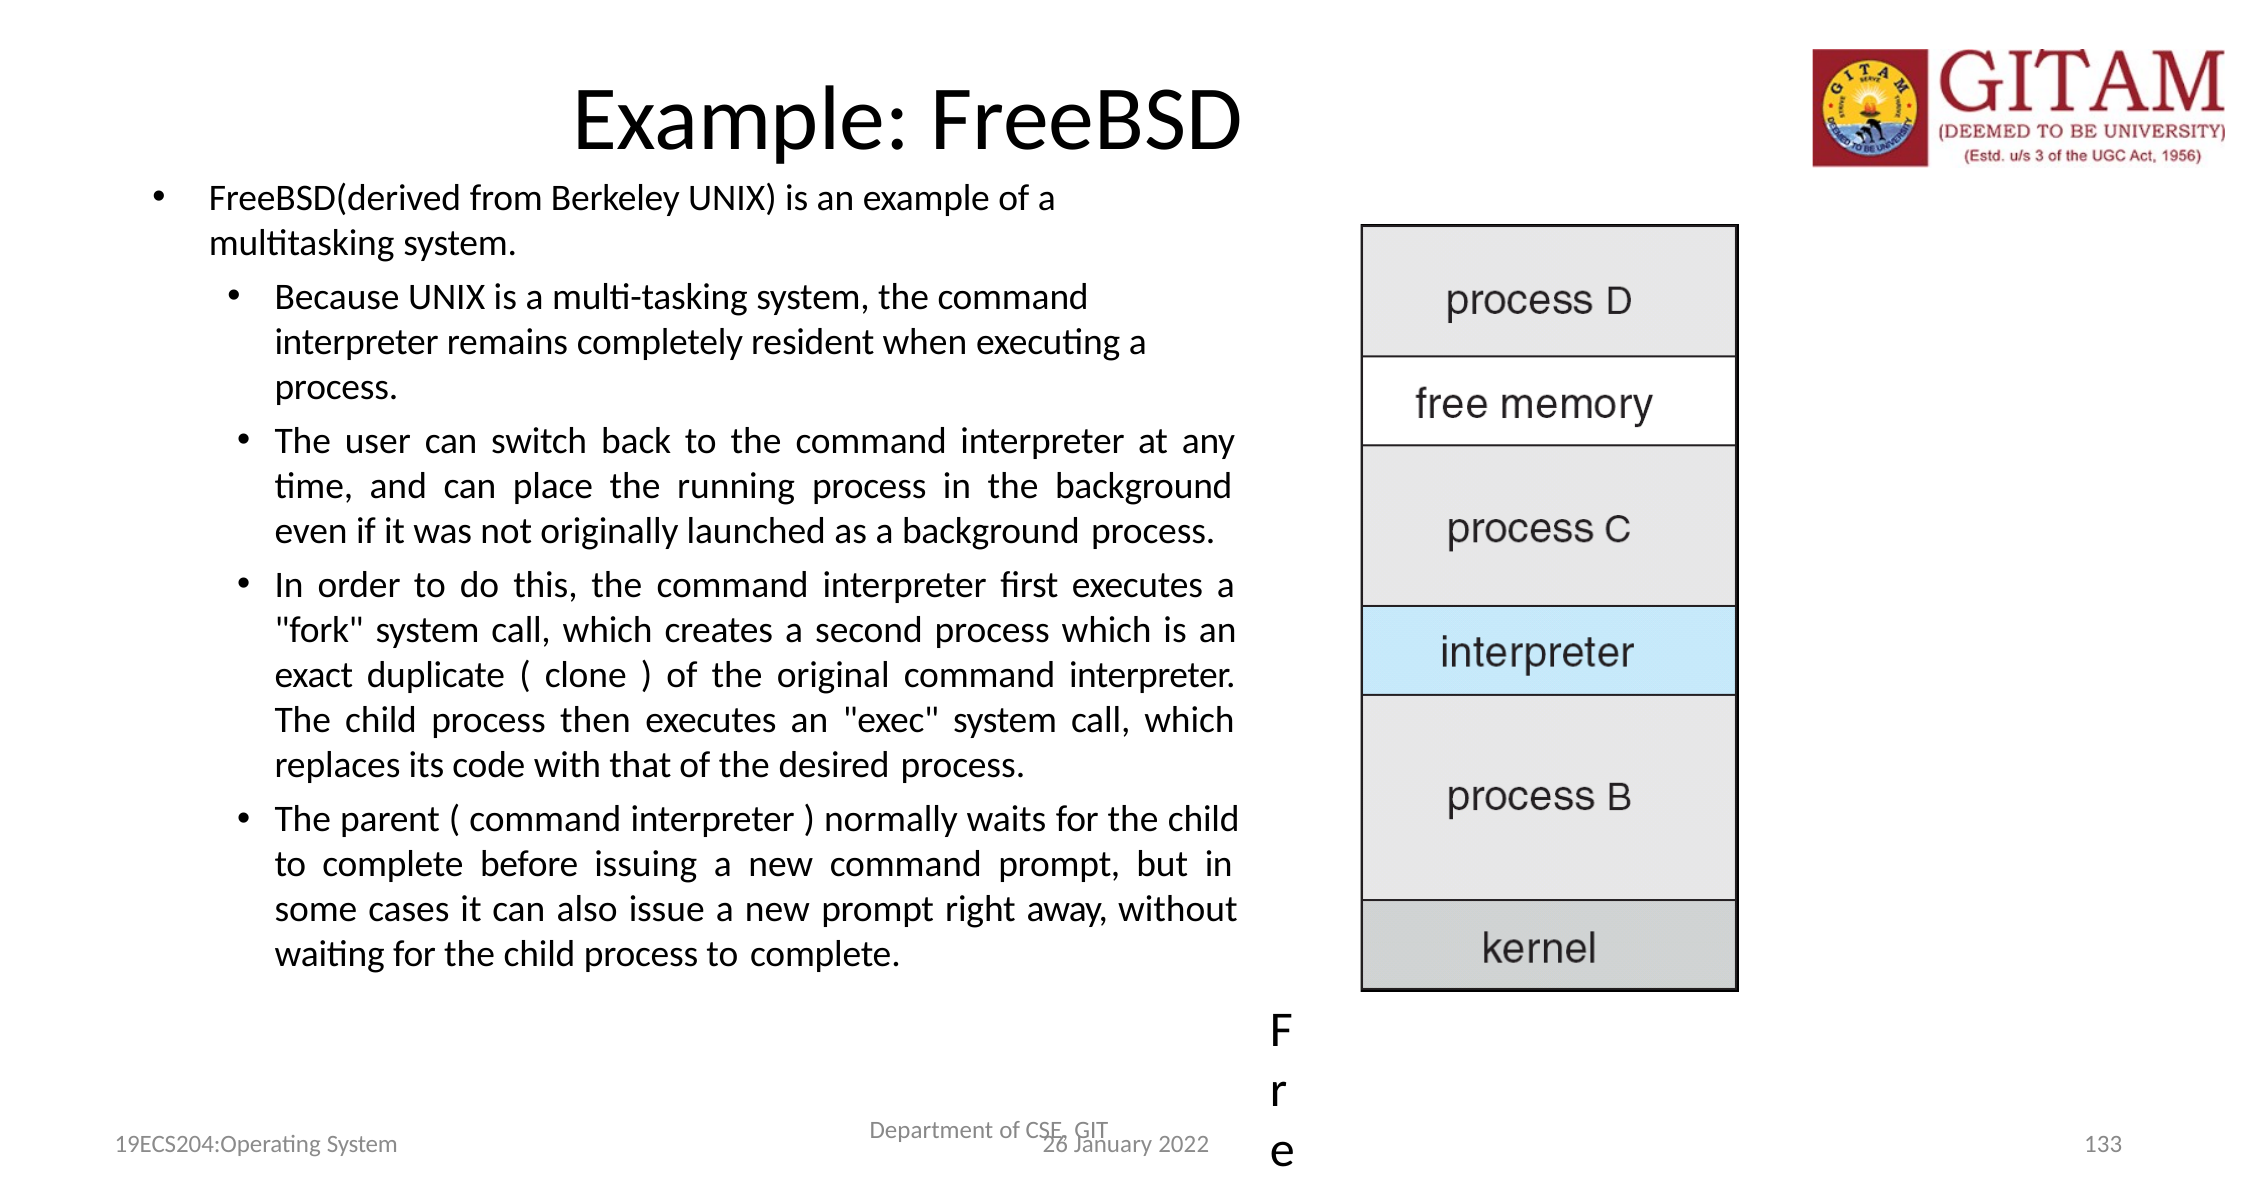

19ECS204:Operating System
26 January 2022

# Example: FreeBSD
FreeBSD(derived from Berkeley UNIX) is an example of a  multitasking system.
Because UNIX is a multi-tasking system, the command  interpreter remains completely resident when executing a  process.
The user can switch back to the command interpreter at any  time, and can place the running process in the background  even if it was not originally launched as a background process.
In order to do this, the command interpreter first executes a  "fork" system call, which creates a second process which is an  exact duplicate ( clone ) of the original command interpreter.  The child process then executes an "exec" system call, which  replaces its code with that of the desired process.
The parent ( command interpreter ) normally waits for the child  to complete before issuing a new command prompt, but in  some cases it can also issue a new prompt right away, without  waiting for the child process to complete.
FreeBSD running multiple programs

Department of CSE, GIT
133